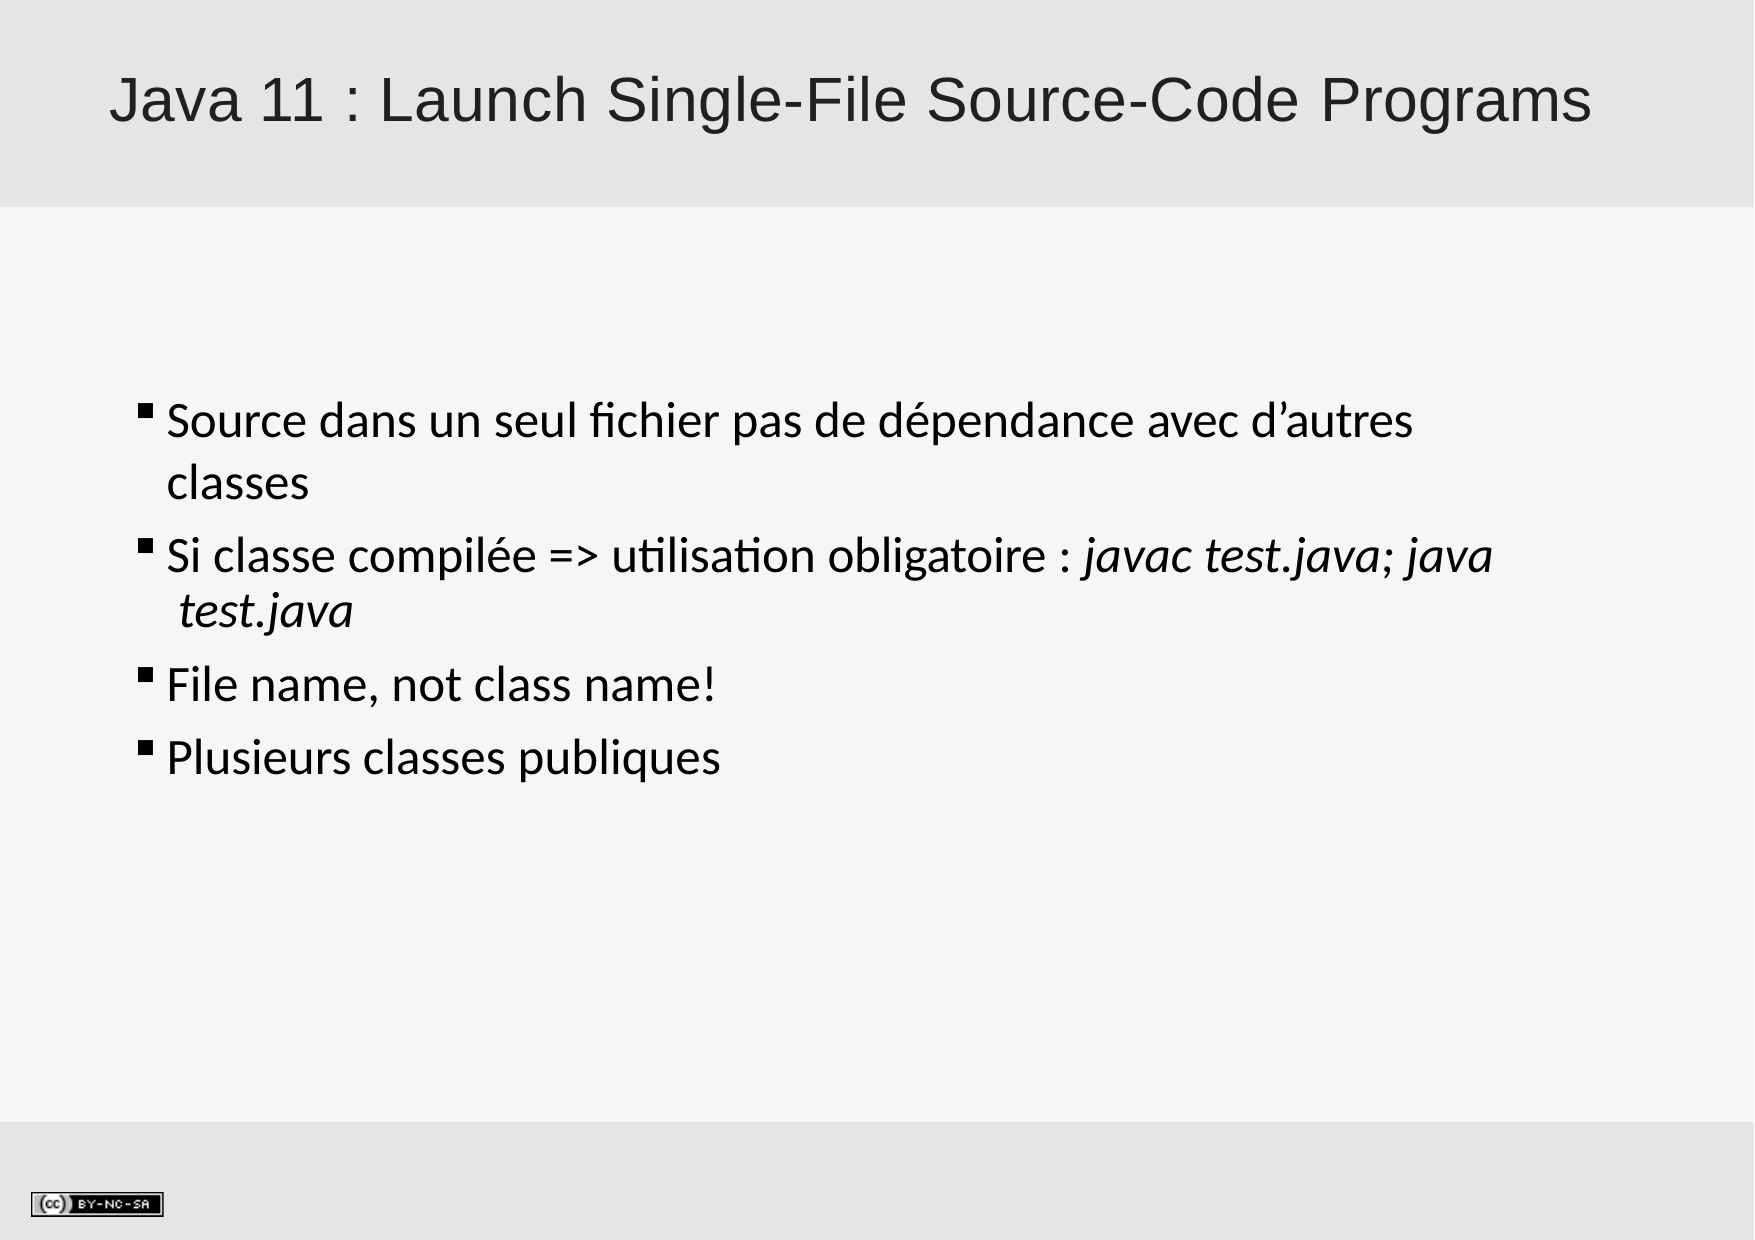

# Java 11 : Launch Single-File Source-Code Programs
Source dans un seul fichier pas de dépendance avec d’autres classes
Si classe compilée => utilisation obligatoire : javac test.java; java  test.java
File name, not class name!
Plusieurs classes publiques